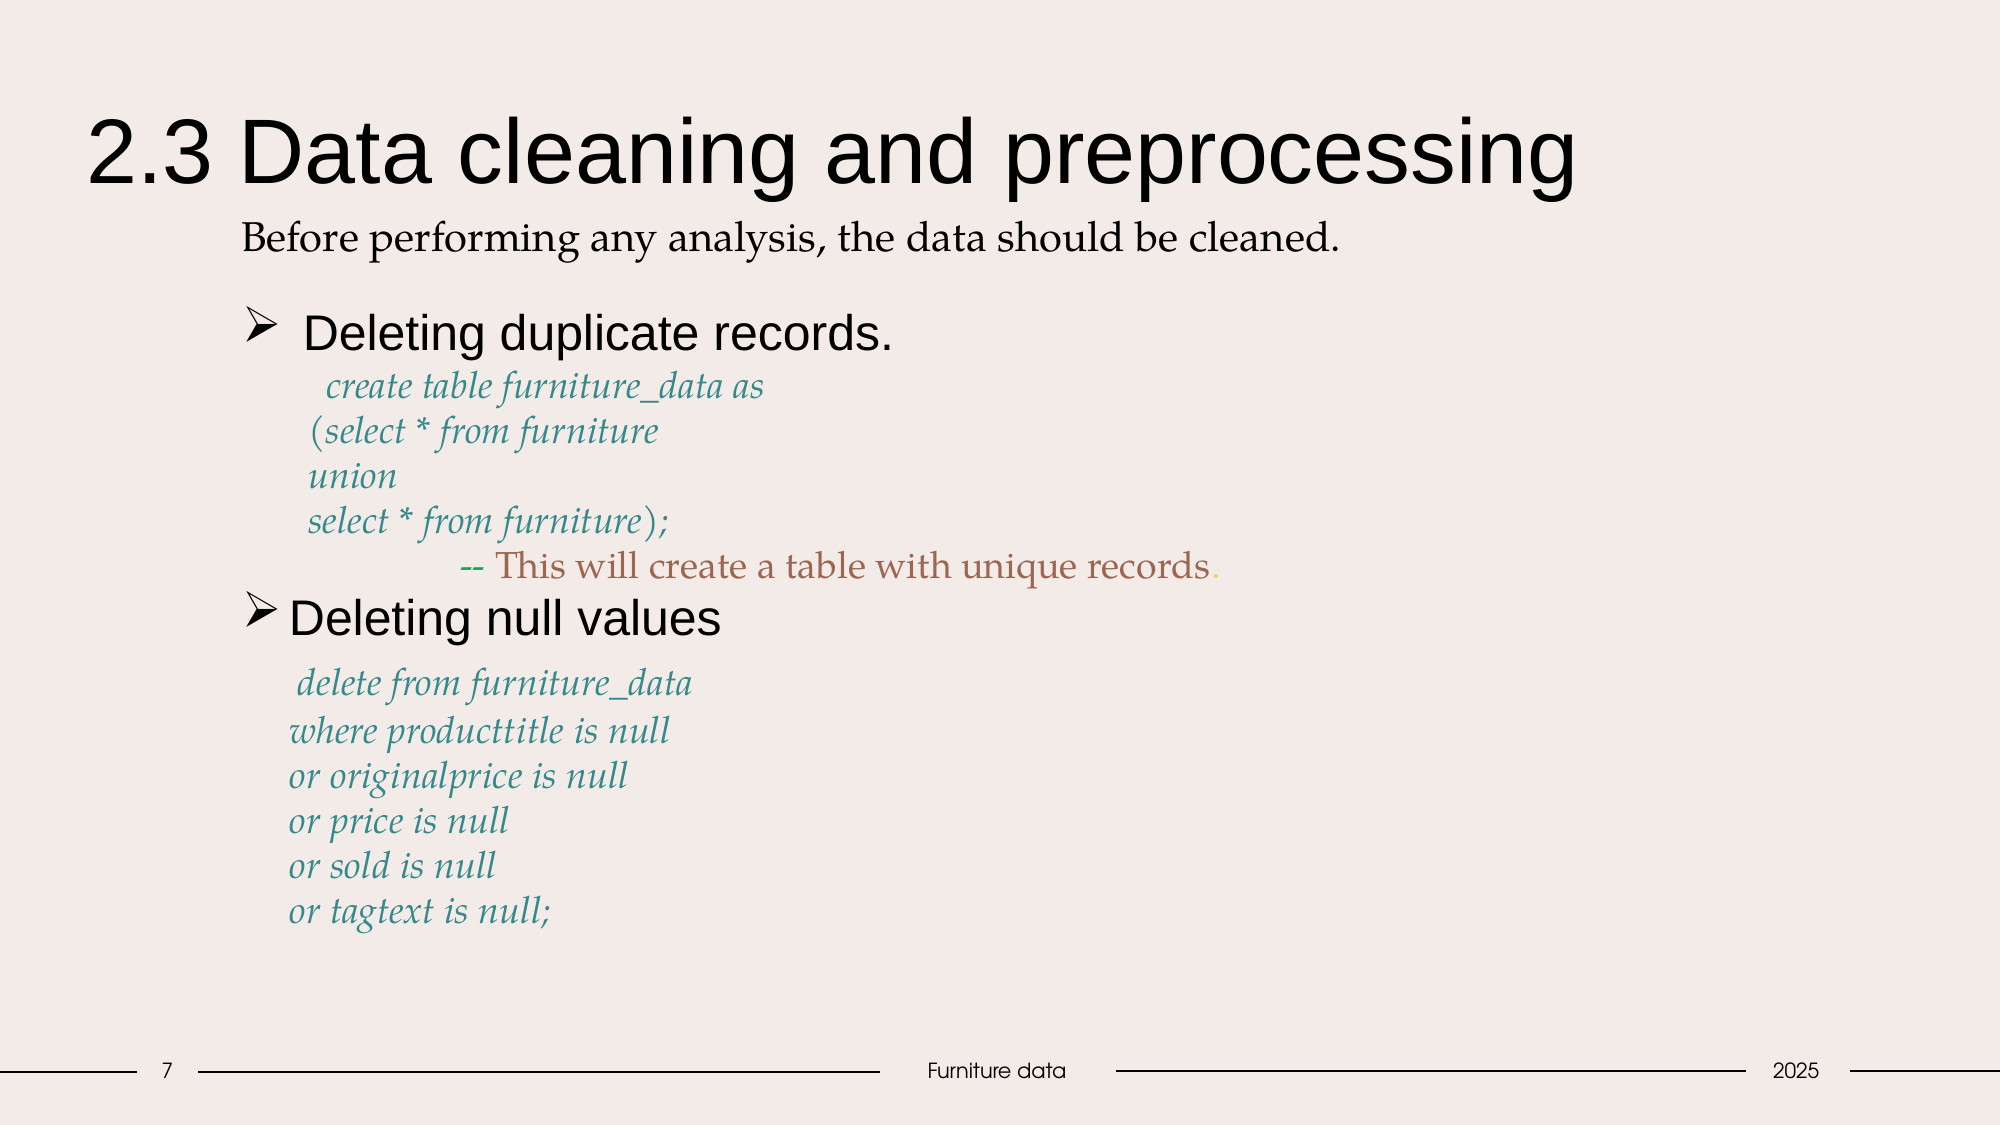

# 2.3 Data cleaning and preprocessing
Before performing any analysis, the data should be cleaned.
 Deleting duplicate records.
        create table furniture_data as
       (select * from furniture
       union
       select * from furniture);
                       -- This will create a table with unique records.
Deleting null values
    delete from furniture_data
     where producttitle is null
     or originalprice is null
     or price is null
     or sold is null
     or tagtext is null;
7
Furniture data
2025